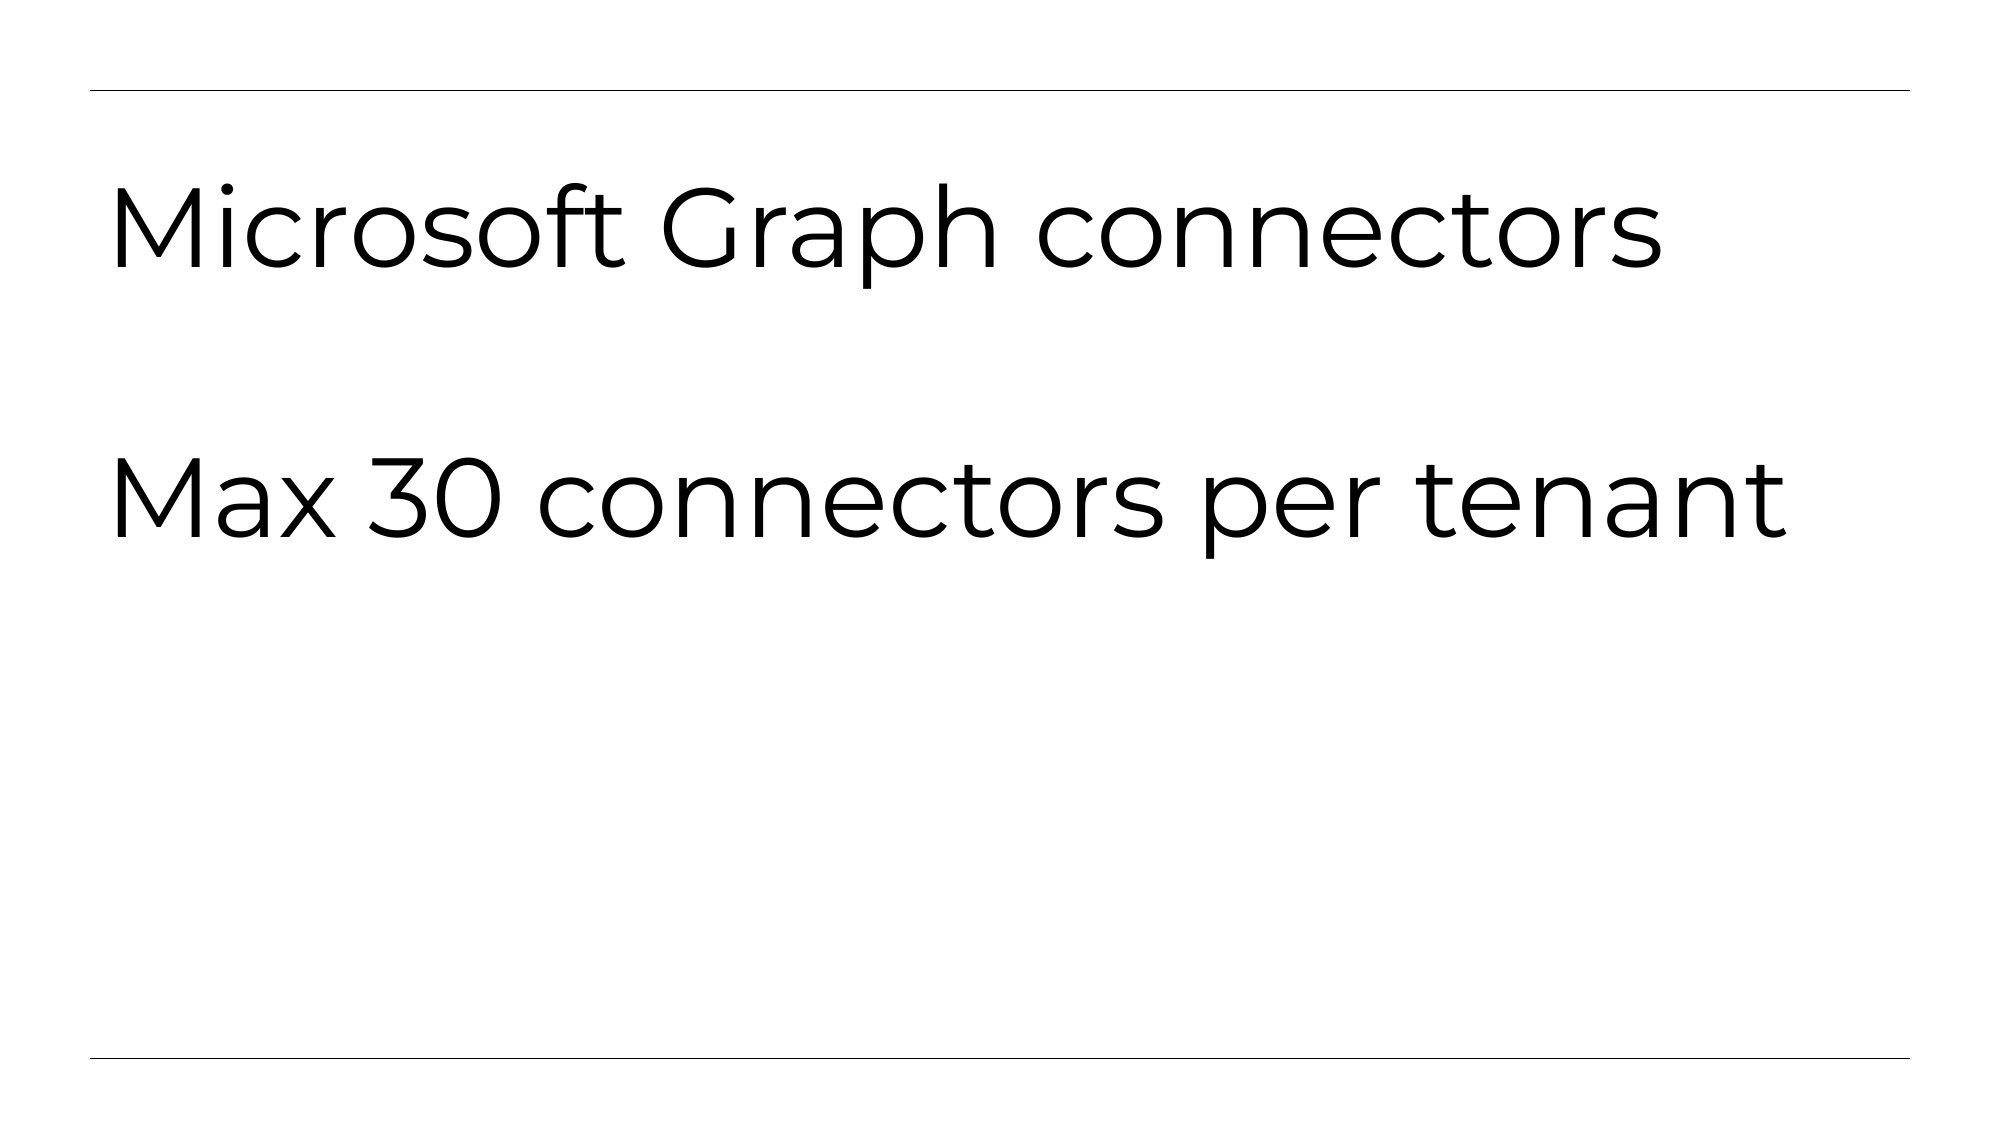

#
Microsoft Graph connectors

Max 30 connectors per tenant